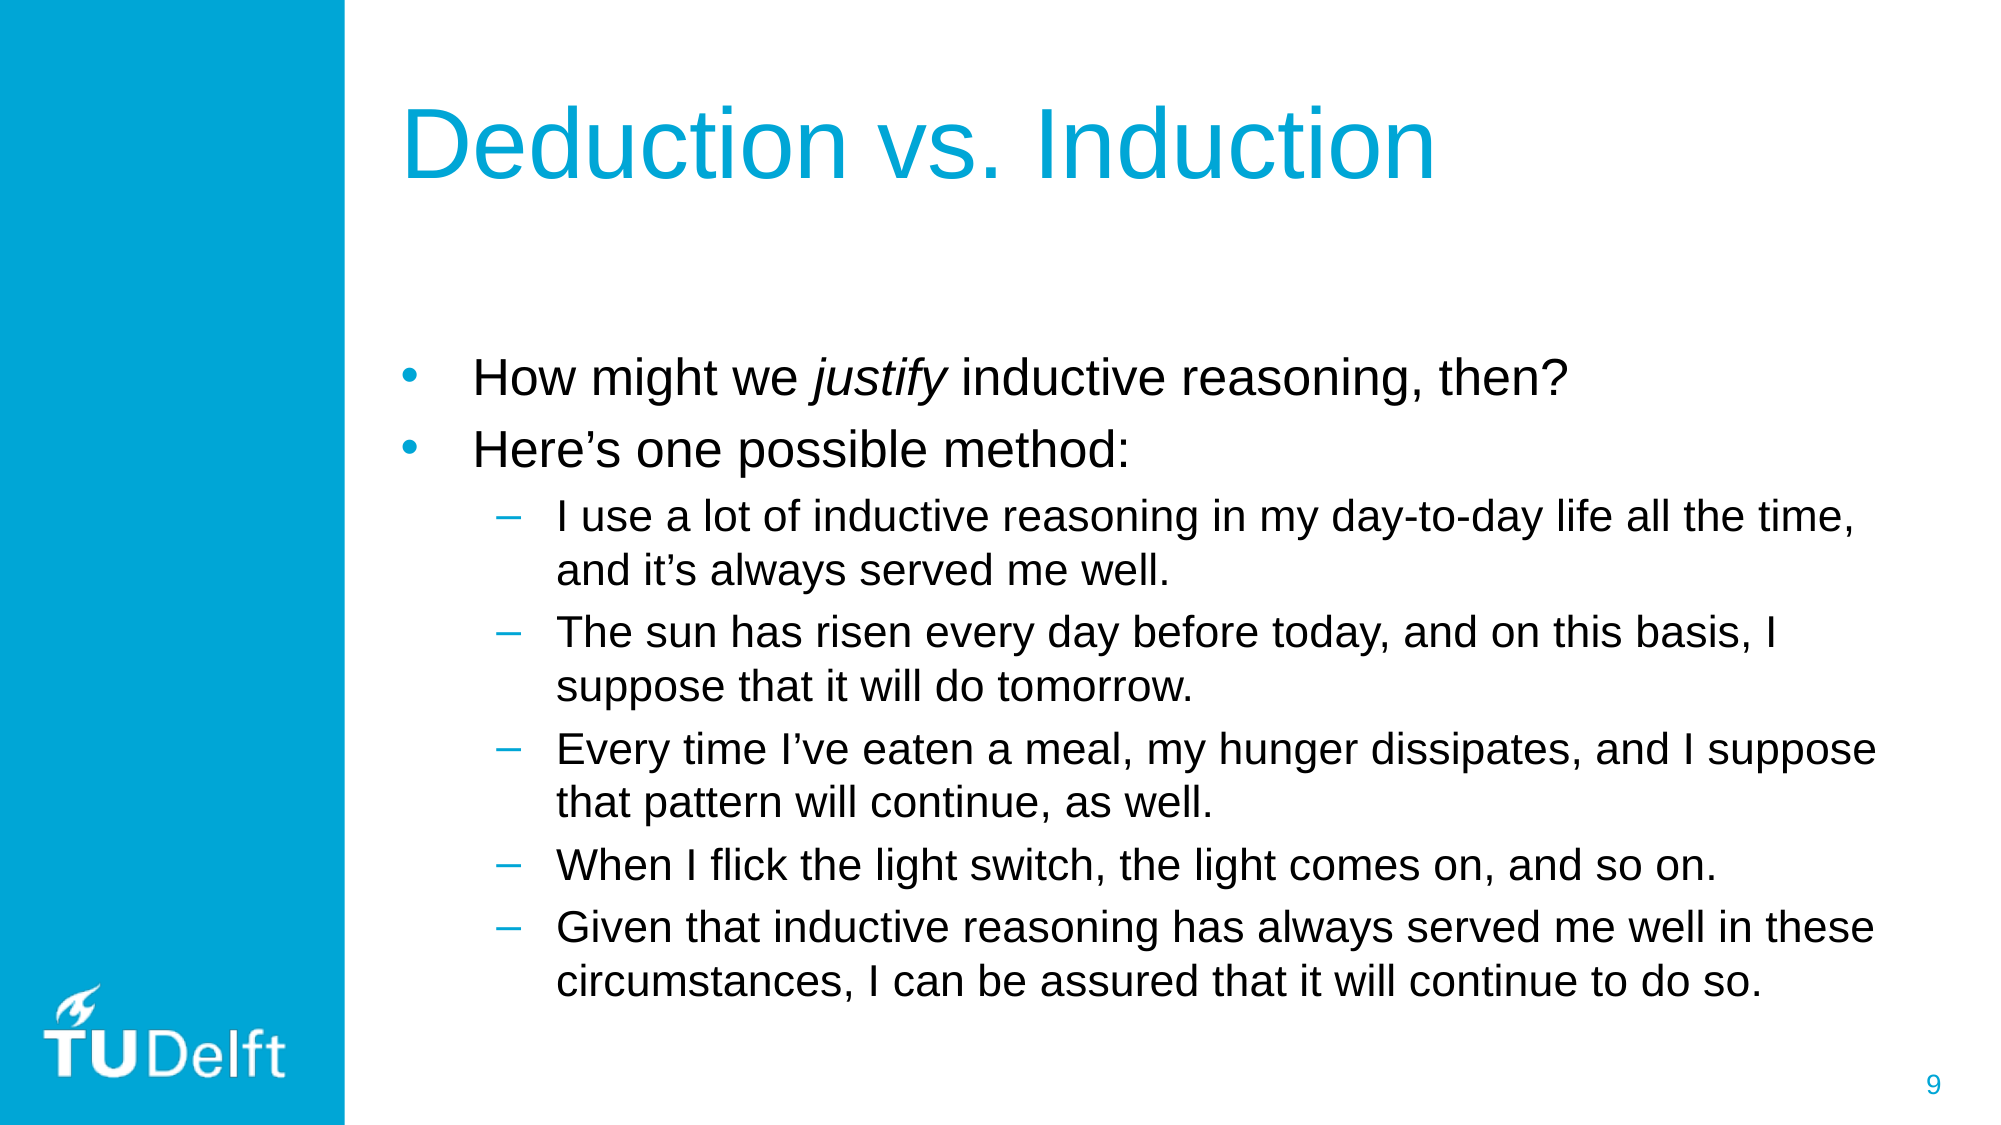

# Deduction vs. Induction

How might we justify inductive reasoning, then?
Here’s one possible method:
I use a lot of inductive reasoning in my day-to-day life all the time, and it’s always served me well.
The sun has risen every day before today, and on this basis, I suppose that it will do tomorrow.
Every time I’ve eaten a meal, my hunger dissipates, and I suppose that pattern will continue, as well.
When I flick the light switch, the light comes on, and so on.
Given that inductive reasoning has always served me well in these circumstances, I can be assured that it will continue to do so.